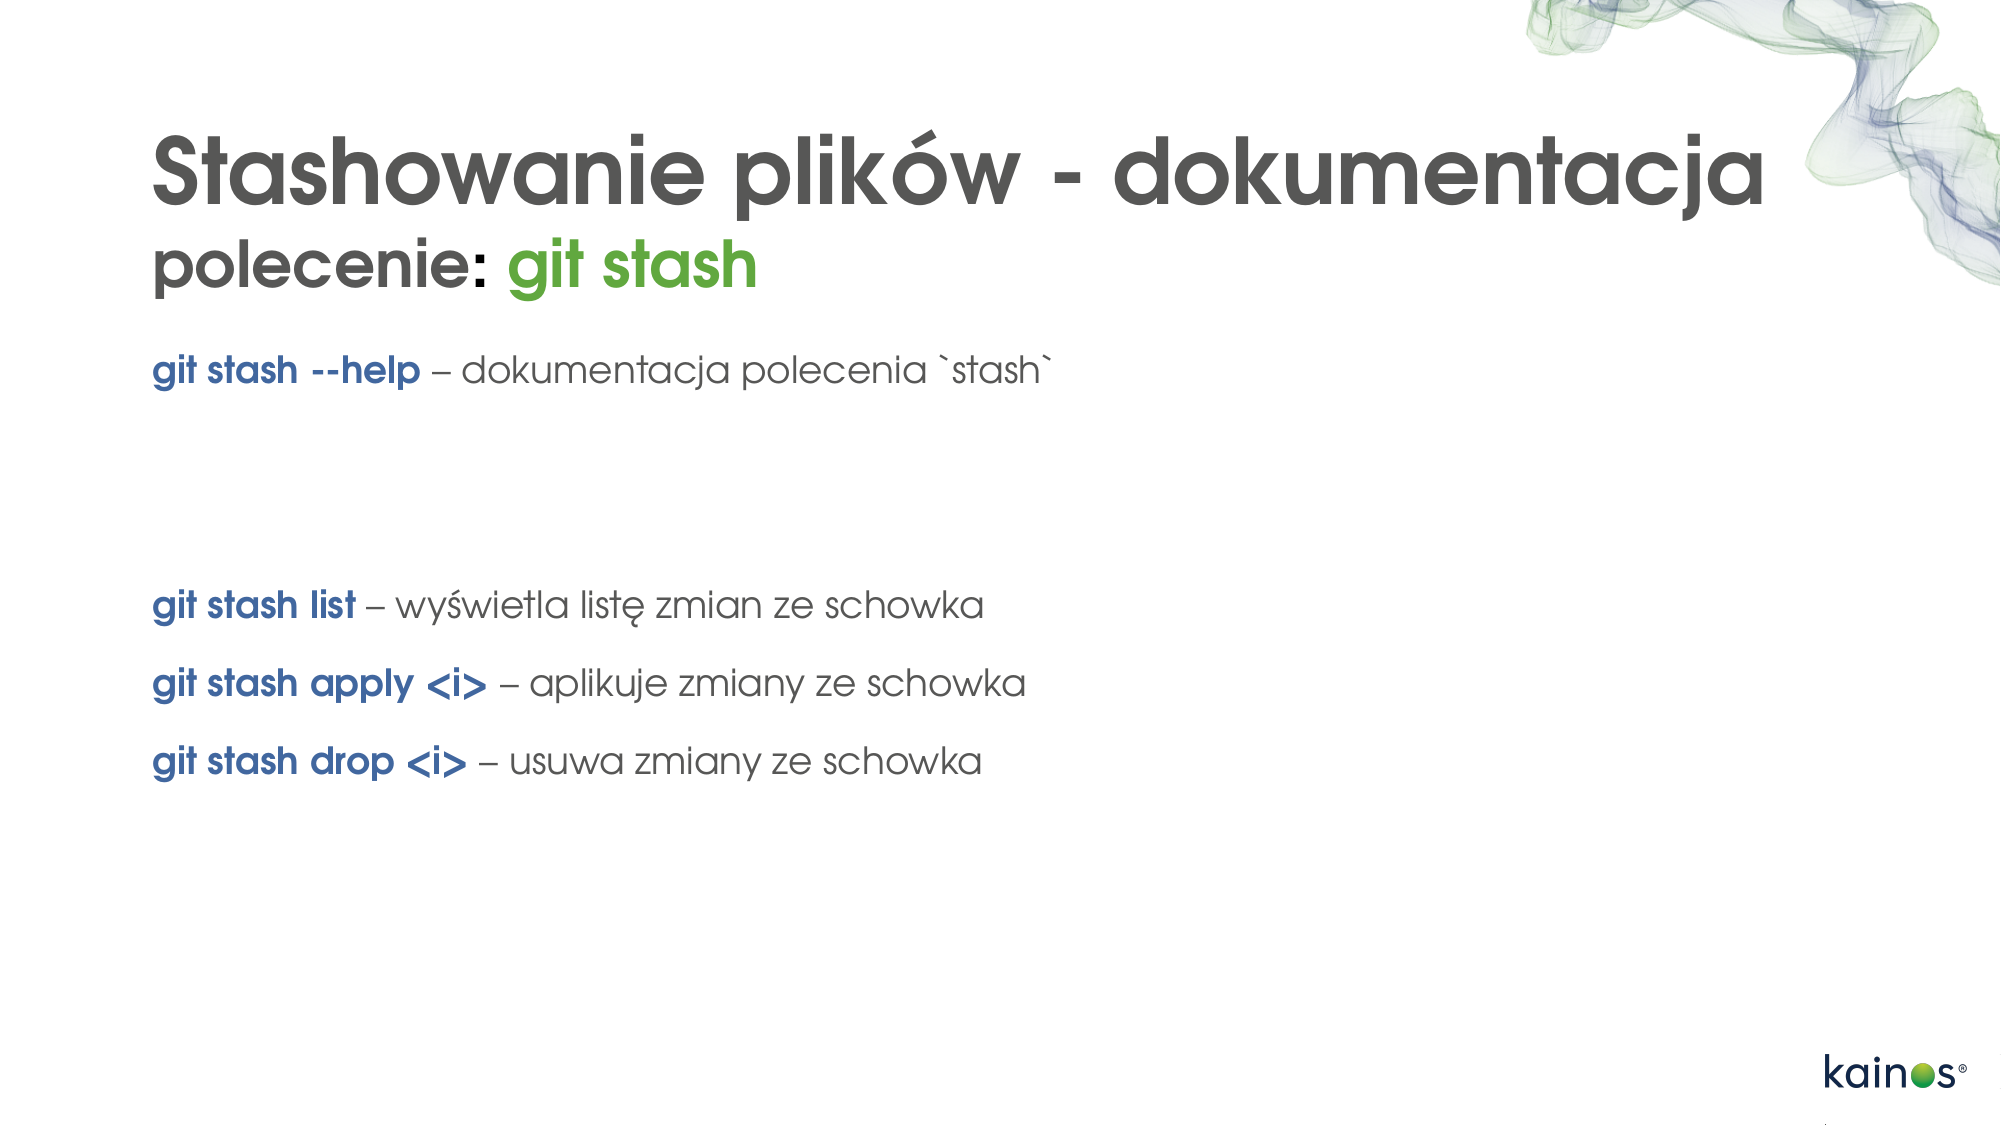

# Stashowanie plików - dokumentacja polecenie: git stash
git stash --help – dokumentacja polecenia `stash`

git stash list – wyświetla listę zmian ze schowka
git stash apply <i> – aplikuje zmiany ze schowka
git stash drop <i> – usuwa zmiany ze schowka